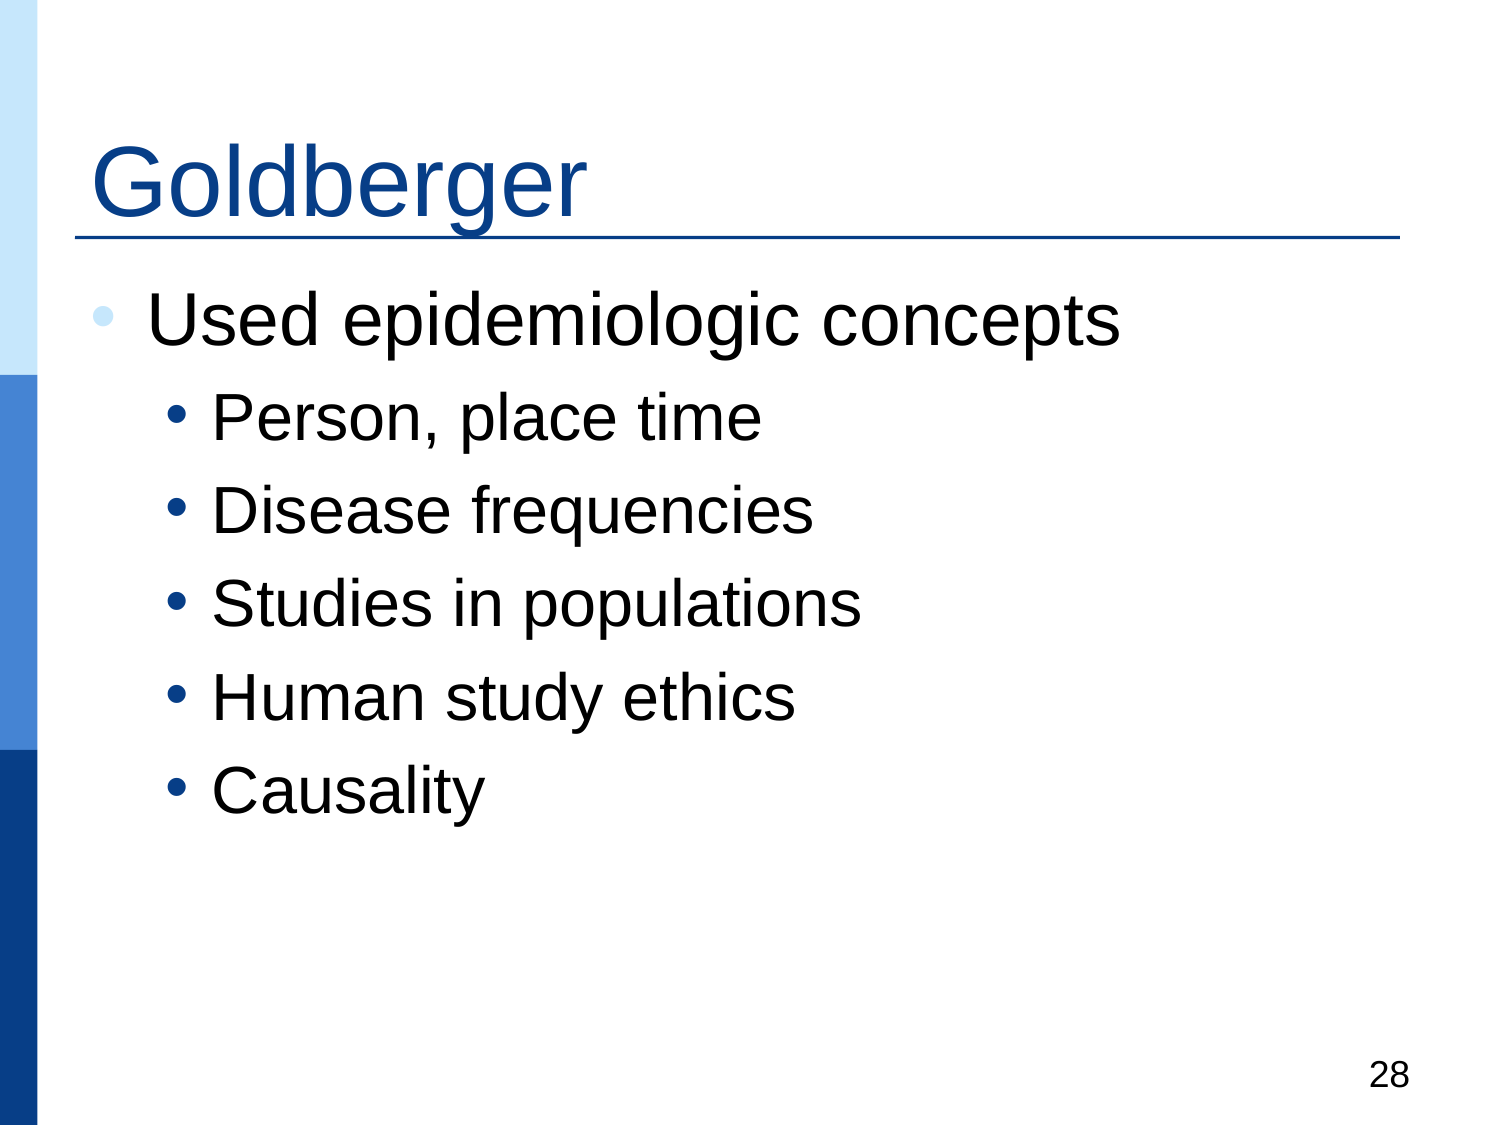

# Goldberger
Used epidemiologic concepts
Person, place time
Disease frequencies
Studies in populations
Human study ethics
Causality

28